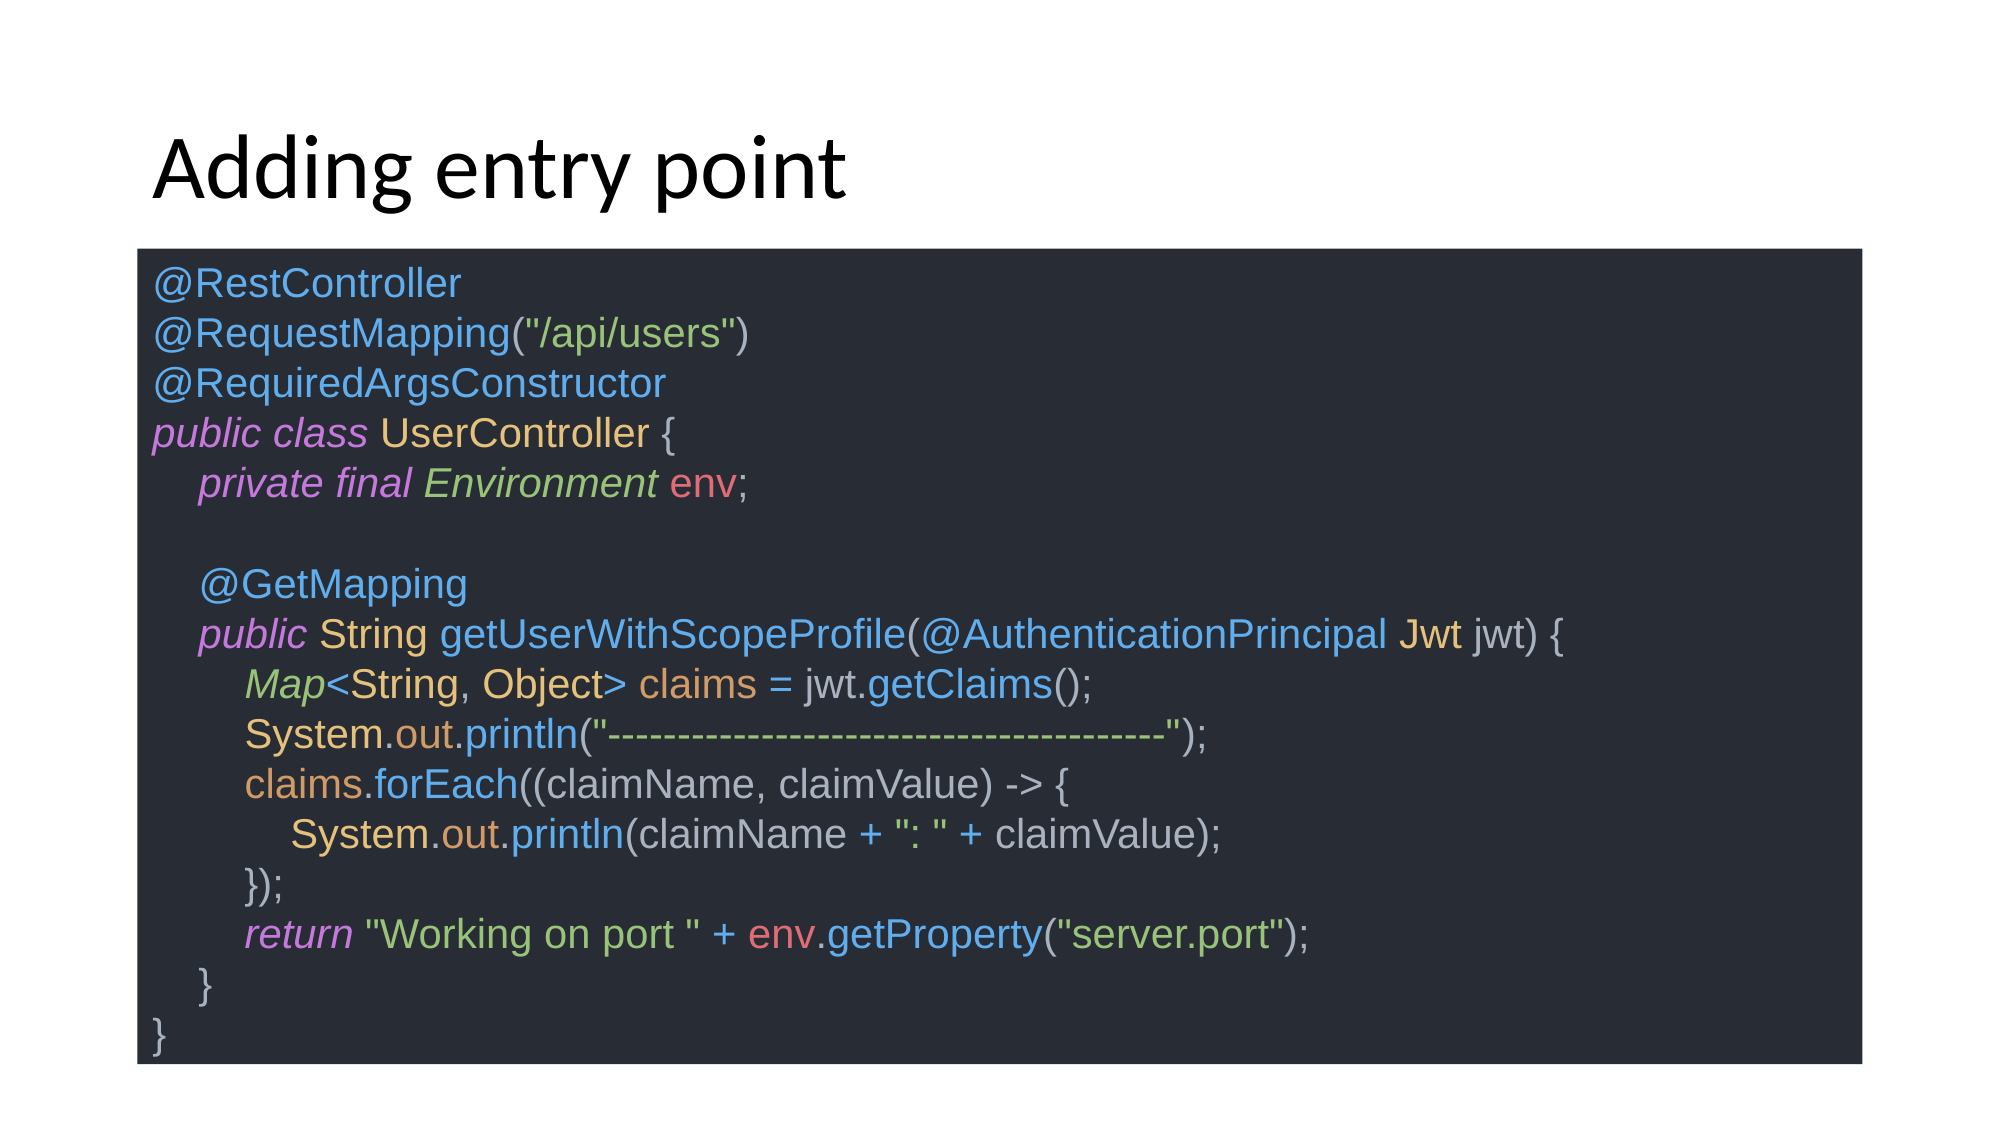

# Adding entry point
@RestController
@RequestMapping("/api/users")
@RequiredArgsConstructor
public class UserController {
    private final Environment env;
    @GetMapping
    public String getUserWithScopeProfile(@AuthenticationPrincipal Jwt jwt) {
        Map<String, Object> claims = jwt.getClaims();
        System.out.println("----------------------------------------");
        claims.forEach((claimName, claimValue) -> {
            System.out.println(claimName + ": " + claimValue);
        });
        return "Working on port " + env.getProperty("server.port");
    }
}